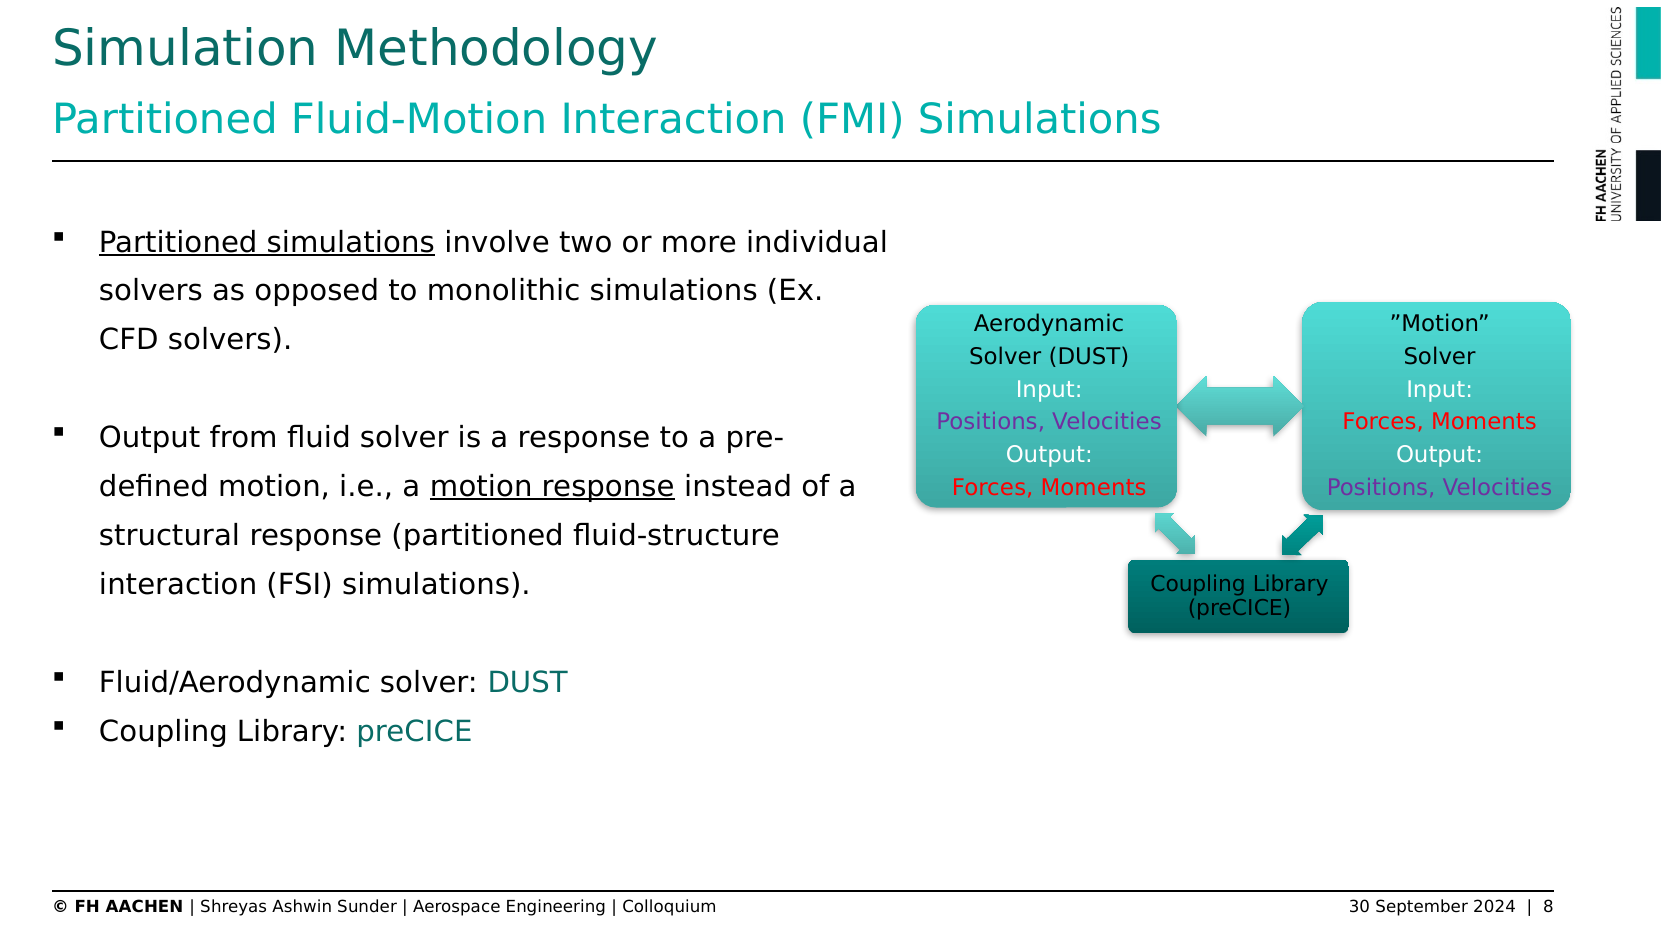

# Simulation Methodology
Partitioned Fluid-Motion Interaction (FMI) Simulations
Partitioned simulations involve two or more individual solvers as opposed to monolithic simulations (Ex. CFD solvers).

Output from fluid solver is a response to a pre-defined motion, i.e., a motion response instead of a structural response (partitioned fluid-structure interaction (FSI) simulations).

Fluid/Aerodynamic solver: DUST
Coupling Library: preCICE
Coupling Library (preCICE)

”Motion”
Solver
Input:
Forces, Moments
Output:
Positions, Velocities

Aerodynamic
Solver (DUST)
Input:
Positions, Velocities
Output:
Forces, Moments